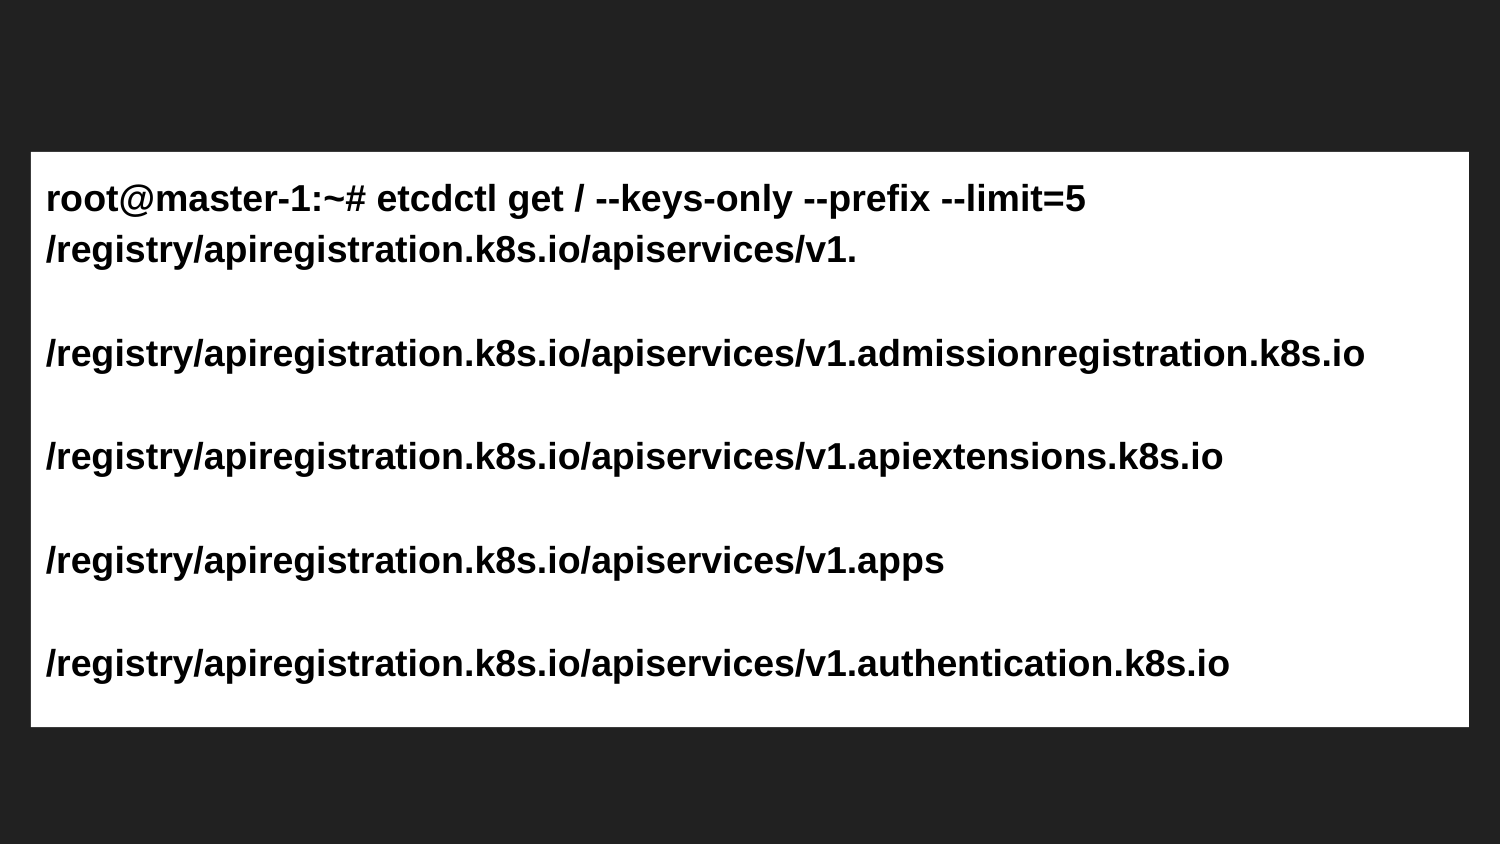

root@master-1:~# etcdctl get / --keys-only --prefix --limit=5
/registry/apiregistration.k8s.io/apiservices/v1.

/registry/apiregistration.k8s.io/apiservices/v1.admissionregistration.k8s.io

/registry/apiregistration.k8s.io/apiservices/v1.apiextensions.k8s.io

/registry/apiregistration.k8s.io/apiservices/v1.apps

/registry/apiregistration.k8s.io/apiservices/v1.authentication.k8s.io